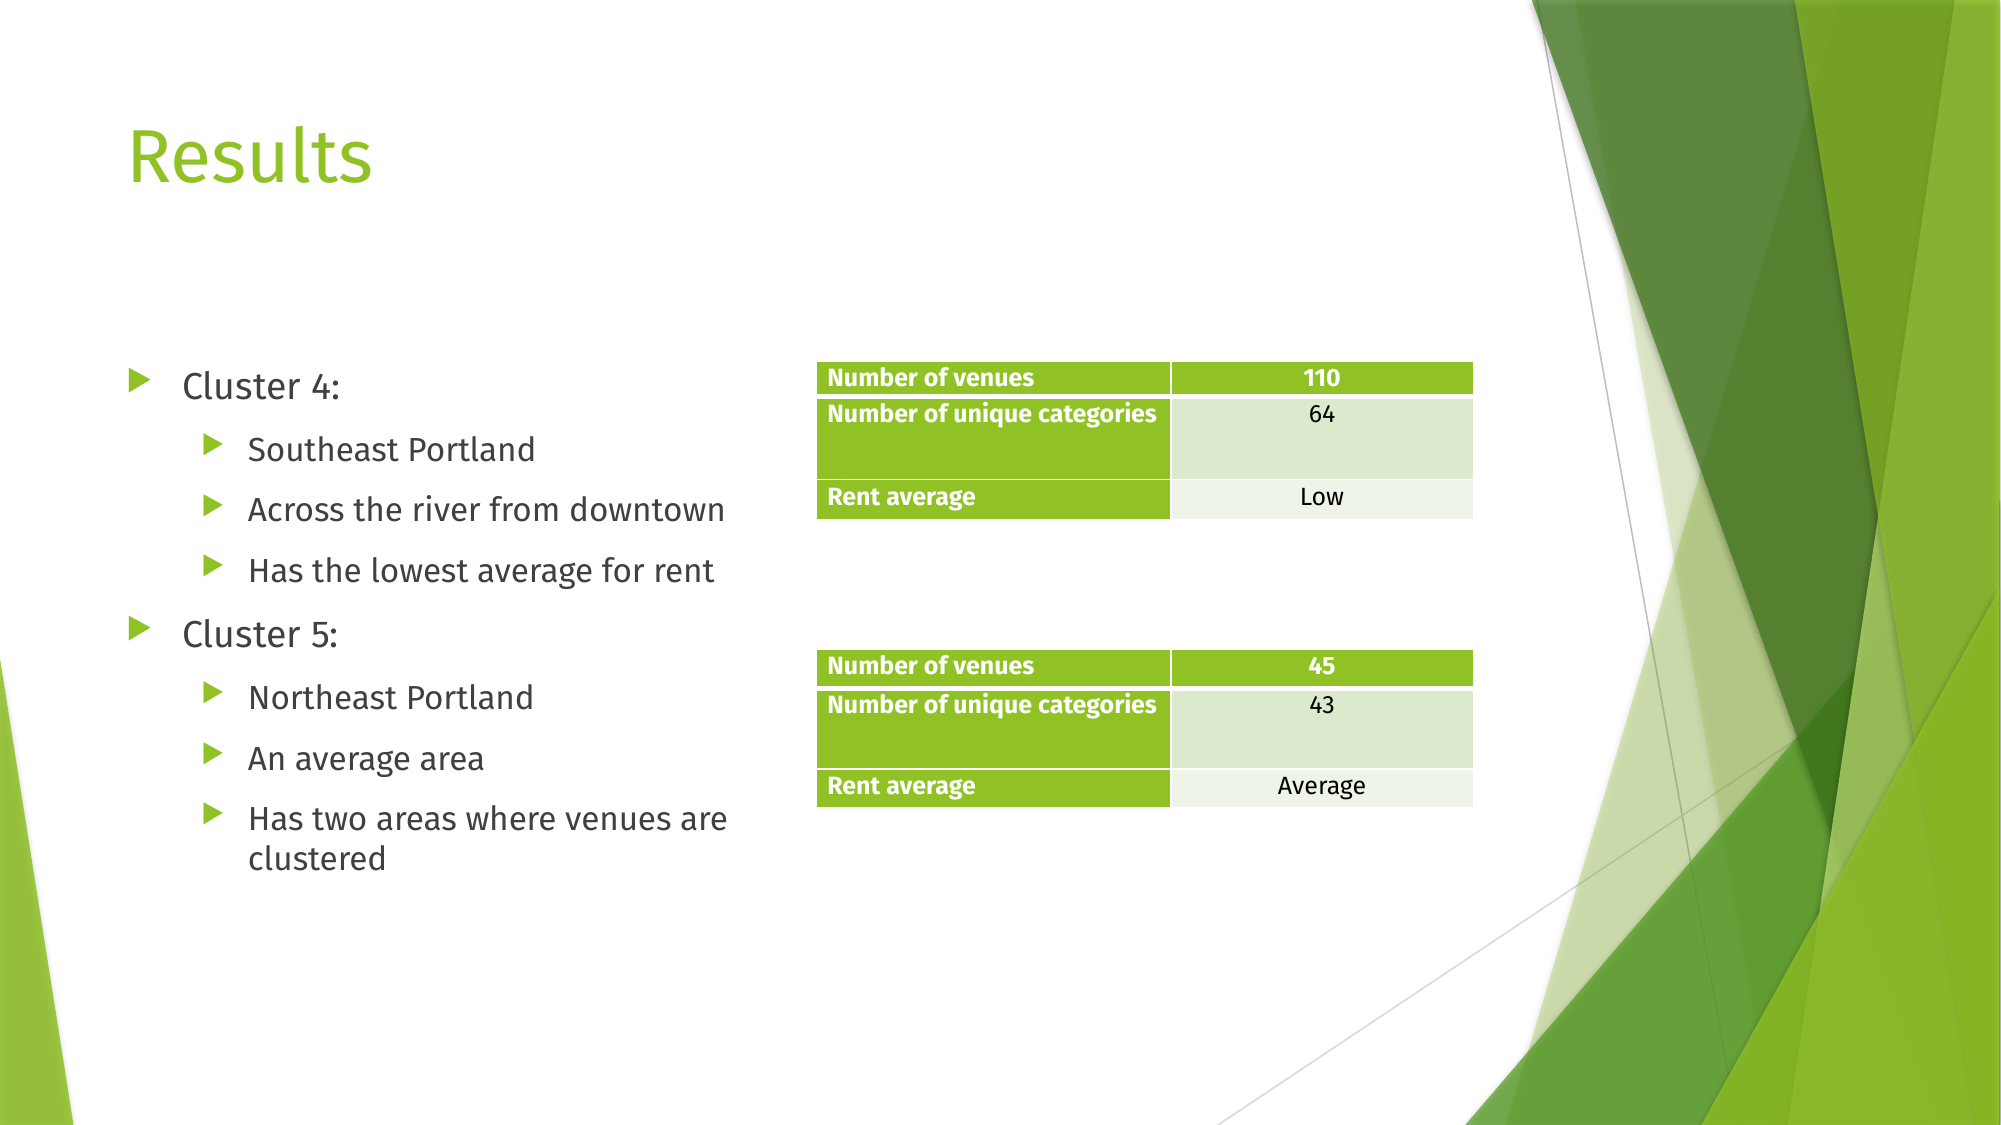

# Results
Cluster 4:
Southeast Portland
Across the river from downtown
Has the lowest average for rent
Cluster 5:
Northeast Portland
An average area
Has two areas where venues are clustered
| Number of venues | 110 |
| --- | --- |
| Number of unique categories | 64 |
| Rent average | Low |
| Number of venues | 45 |
| --- | --- |
| Number of unique categories | 43 |
| Rent average | Average |